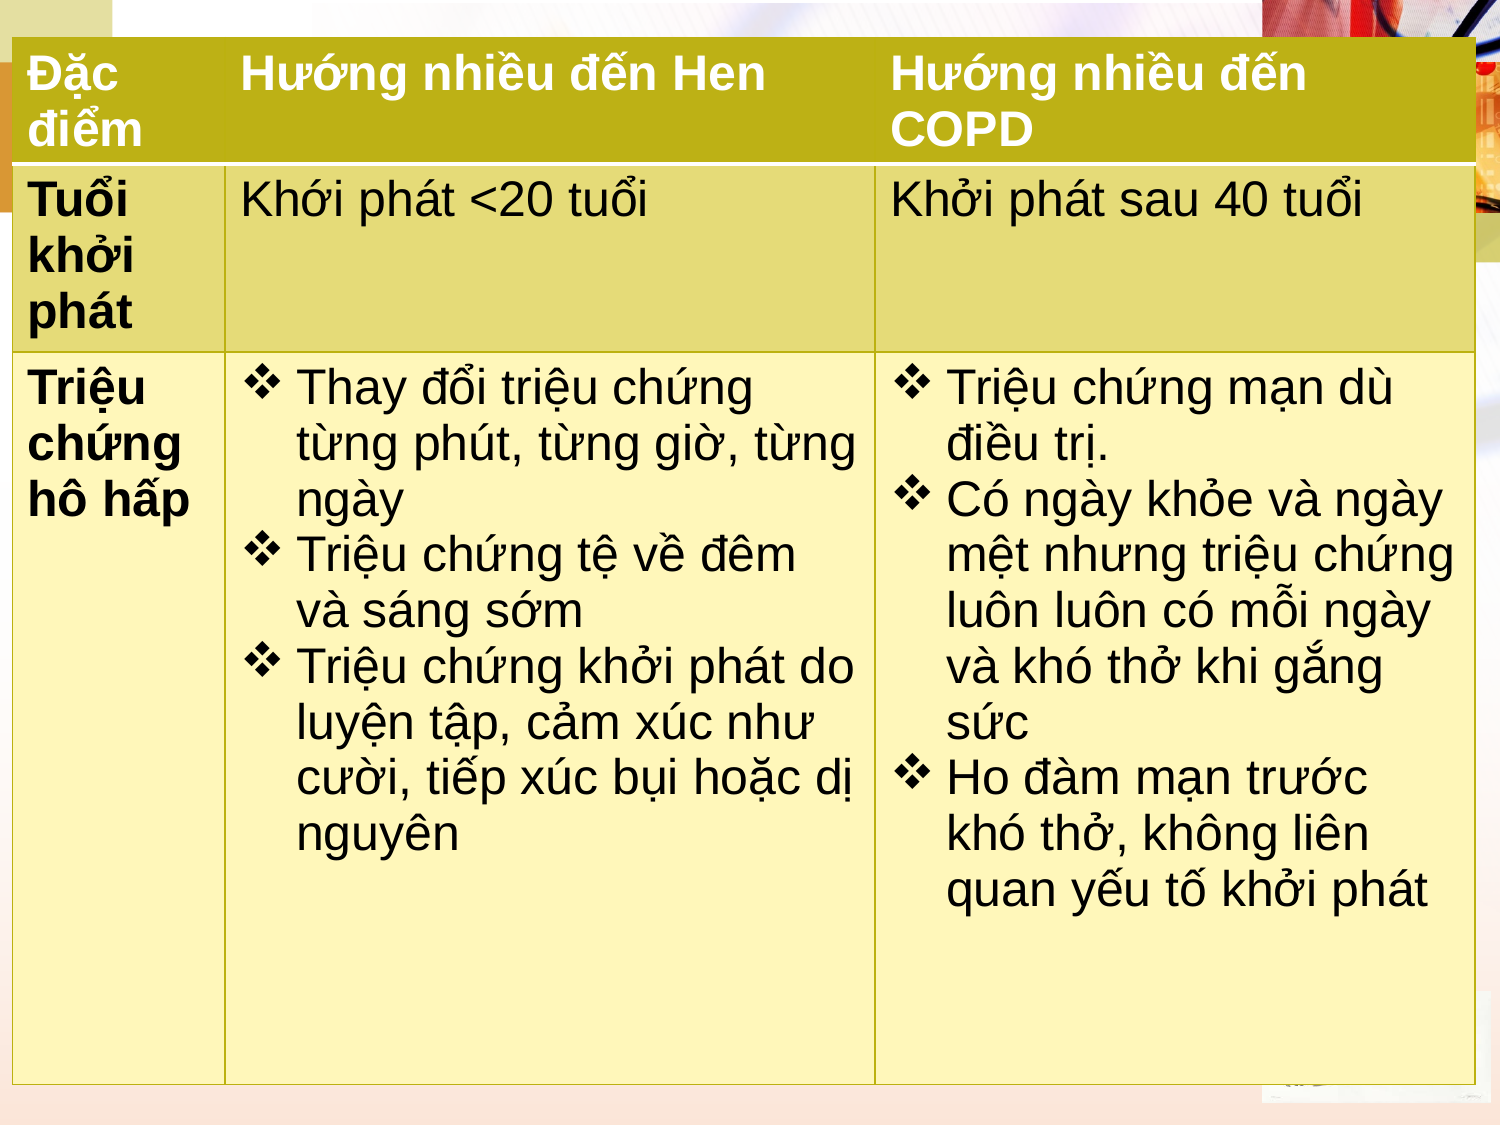

| Đặc điểm | Hướng nhiều đến Hen | Hướng nhiều đến COPD |
| --- | --- | --- |
| Tuổi khởi phát | Khới phát <20 tuổi | Khởi phát sau 40 tuổi |
| Triệu chứng hô hấp | Thay đổi triệu chứng từng phút, từng giờ, từng ngày Triệu chứng tệ về đêm và sáng sớm Triệu chứng khởi phát do luyện tập, cảm xúc như cười, tiếp xúc bụi hoặc dị nguyên | Triệu chứng mạn dù điều trị. Có ngày khỏe và ngày mệt nhưng triệu chứng luôn luôn có mỗi ngày và khó thở khi gắng sức Ho đàm mạn trước khó thở, không liên quan yếu tố khởi phát |